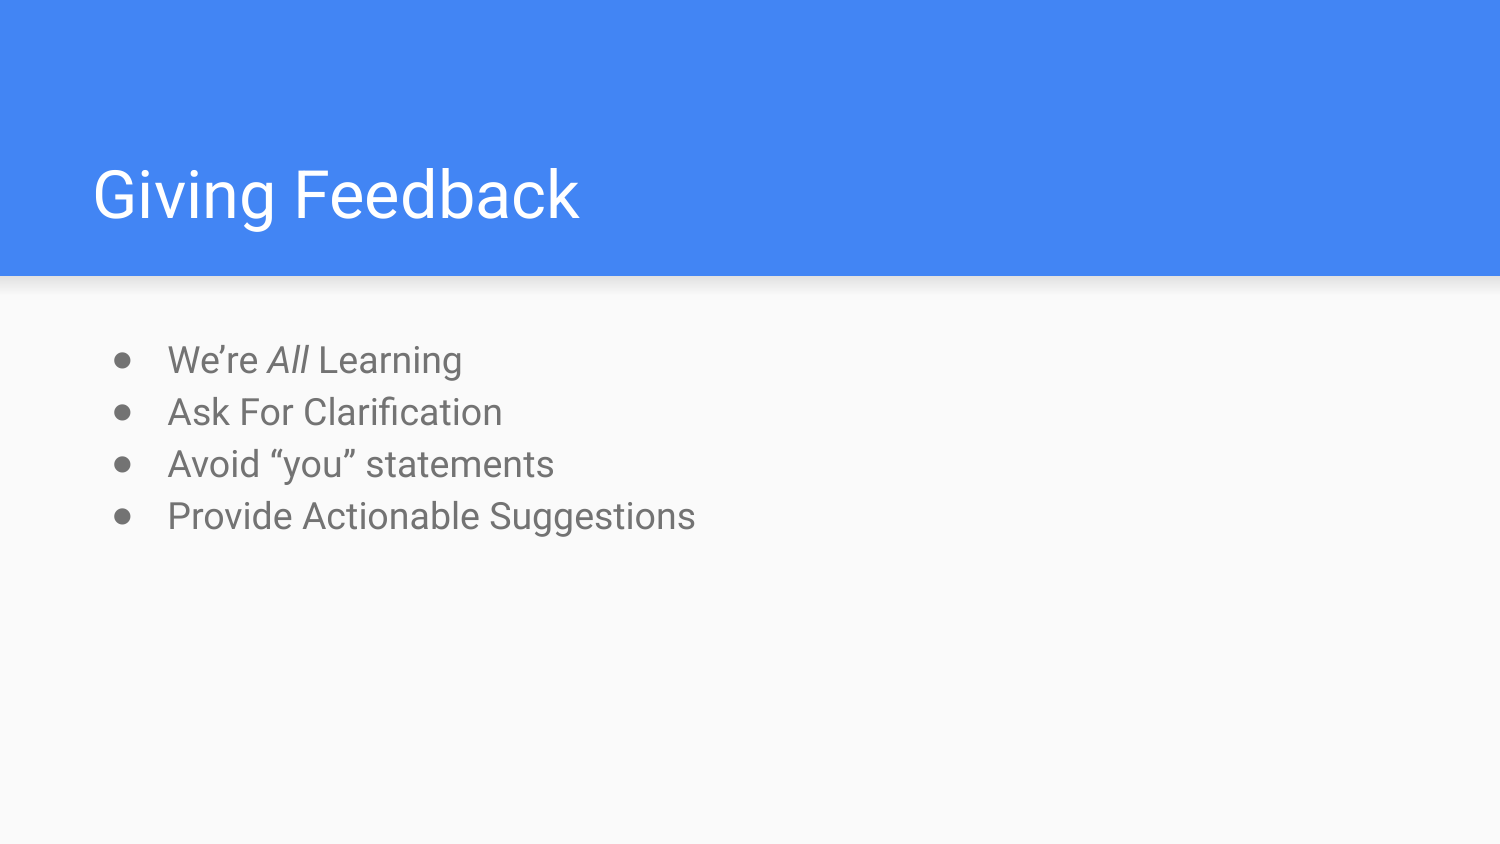

# Giving Feedback
We’re All Learning
Ask For Clarification
Avoid “you” statements
Provide Actionable Suggestions